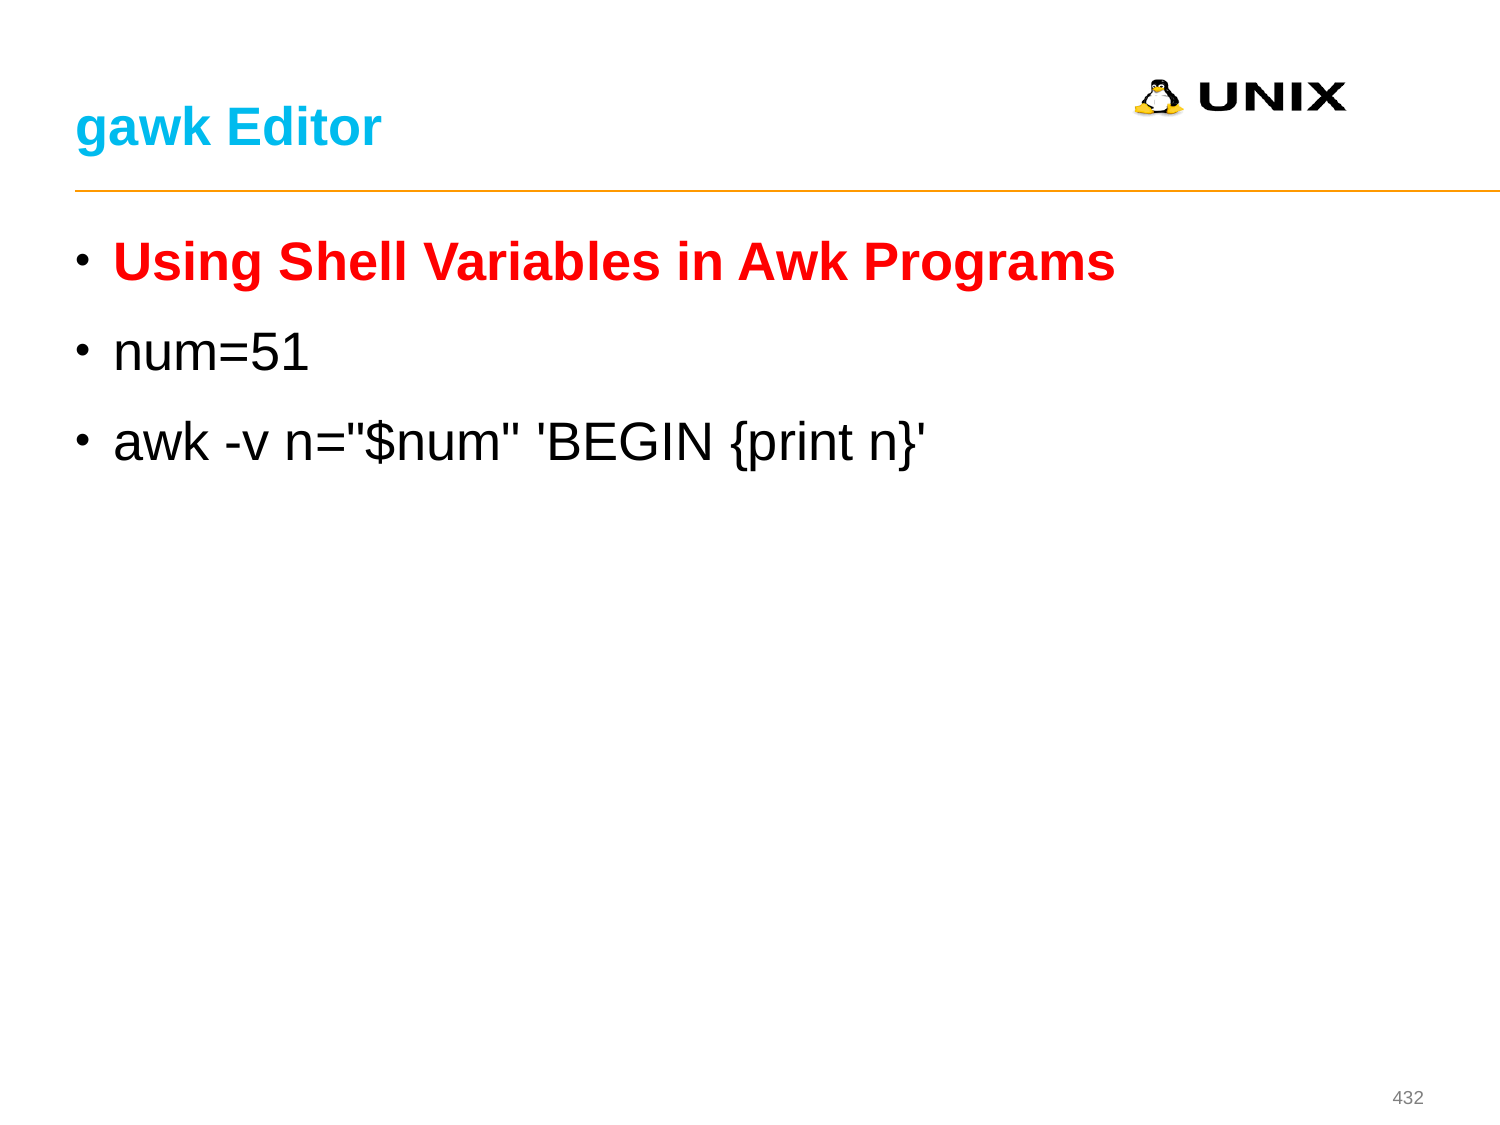

# gawk Editor
Using Shell Variables in Awk Programs
num=51
awk -v n="$num" 'BEGIN {print n}'